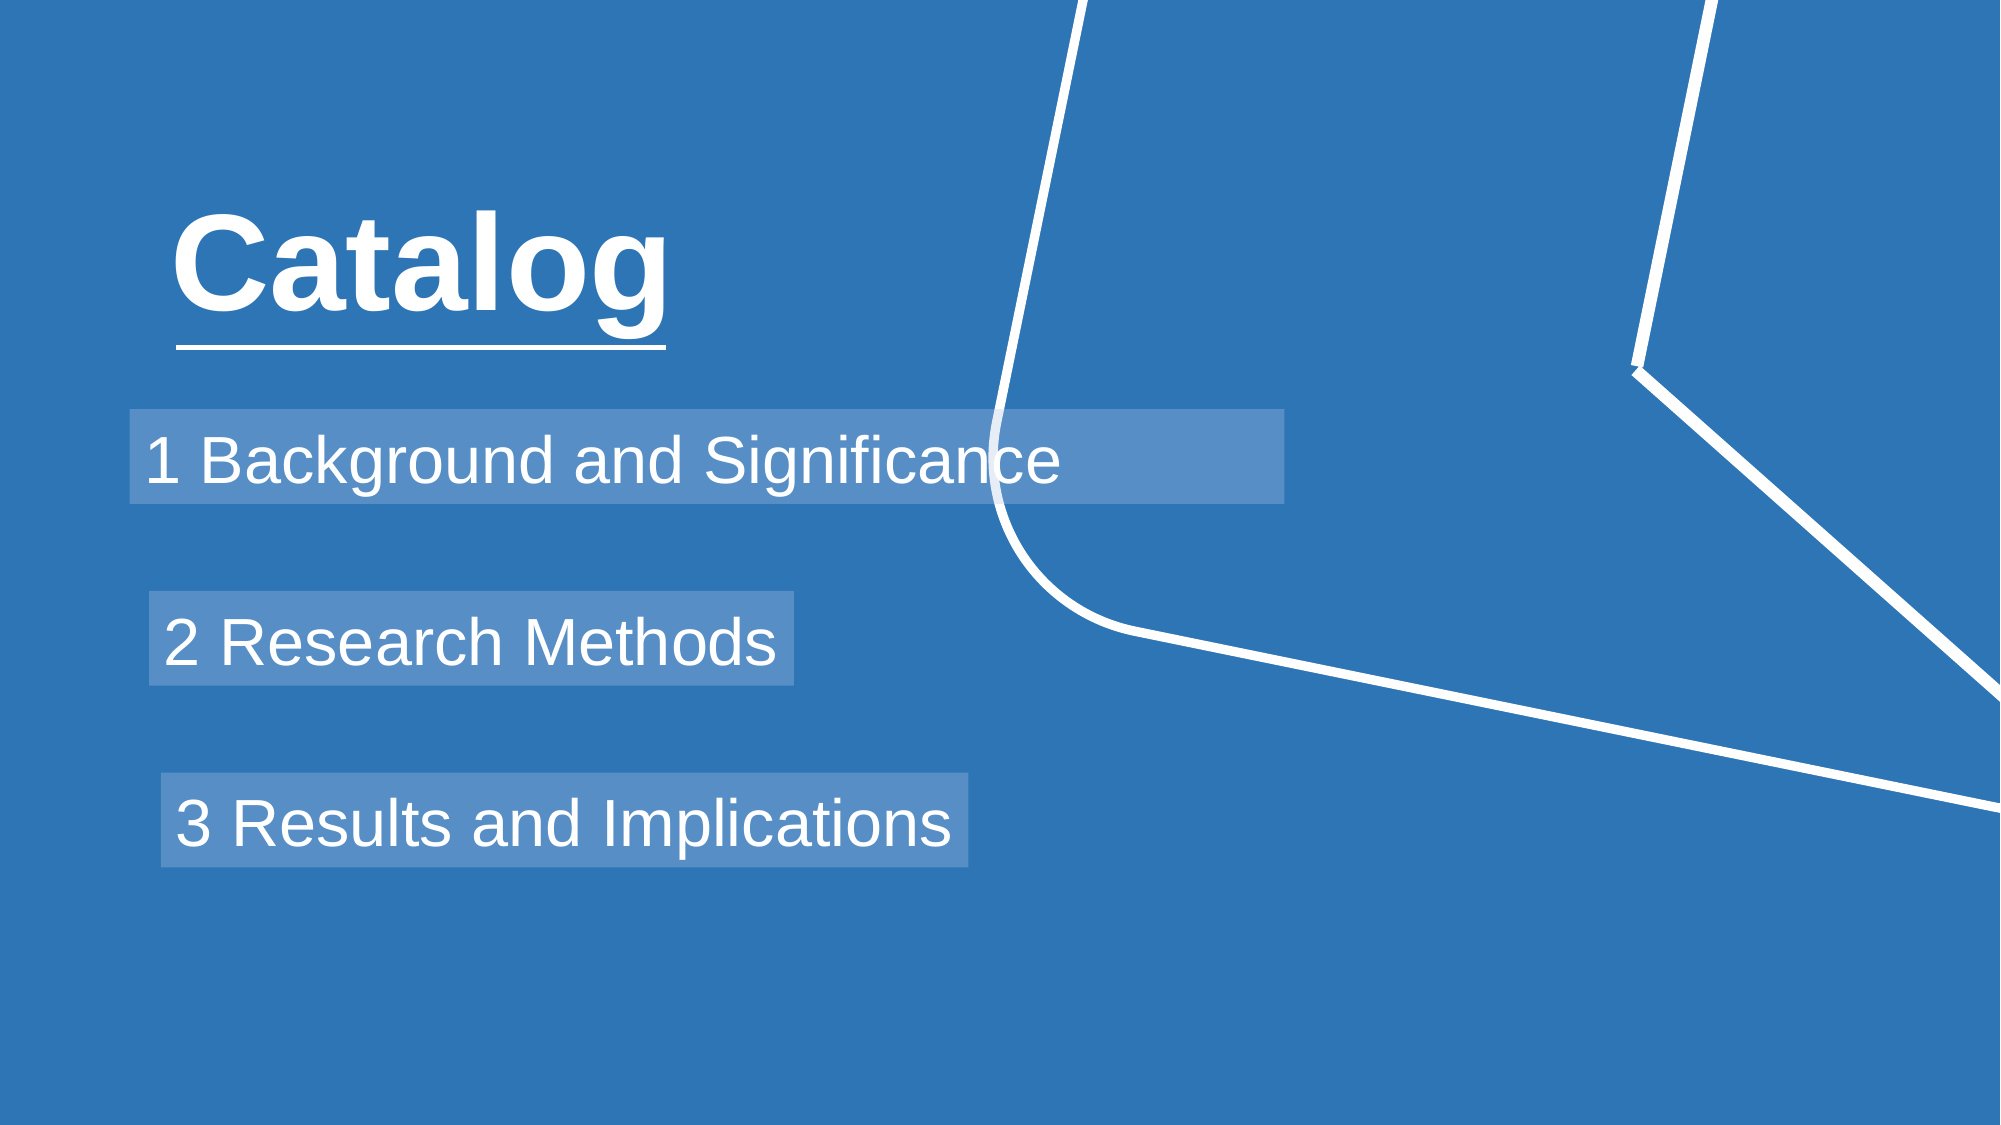

Catalog
1 Background and Significance
2 Research Methods
3 Results and Implications